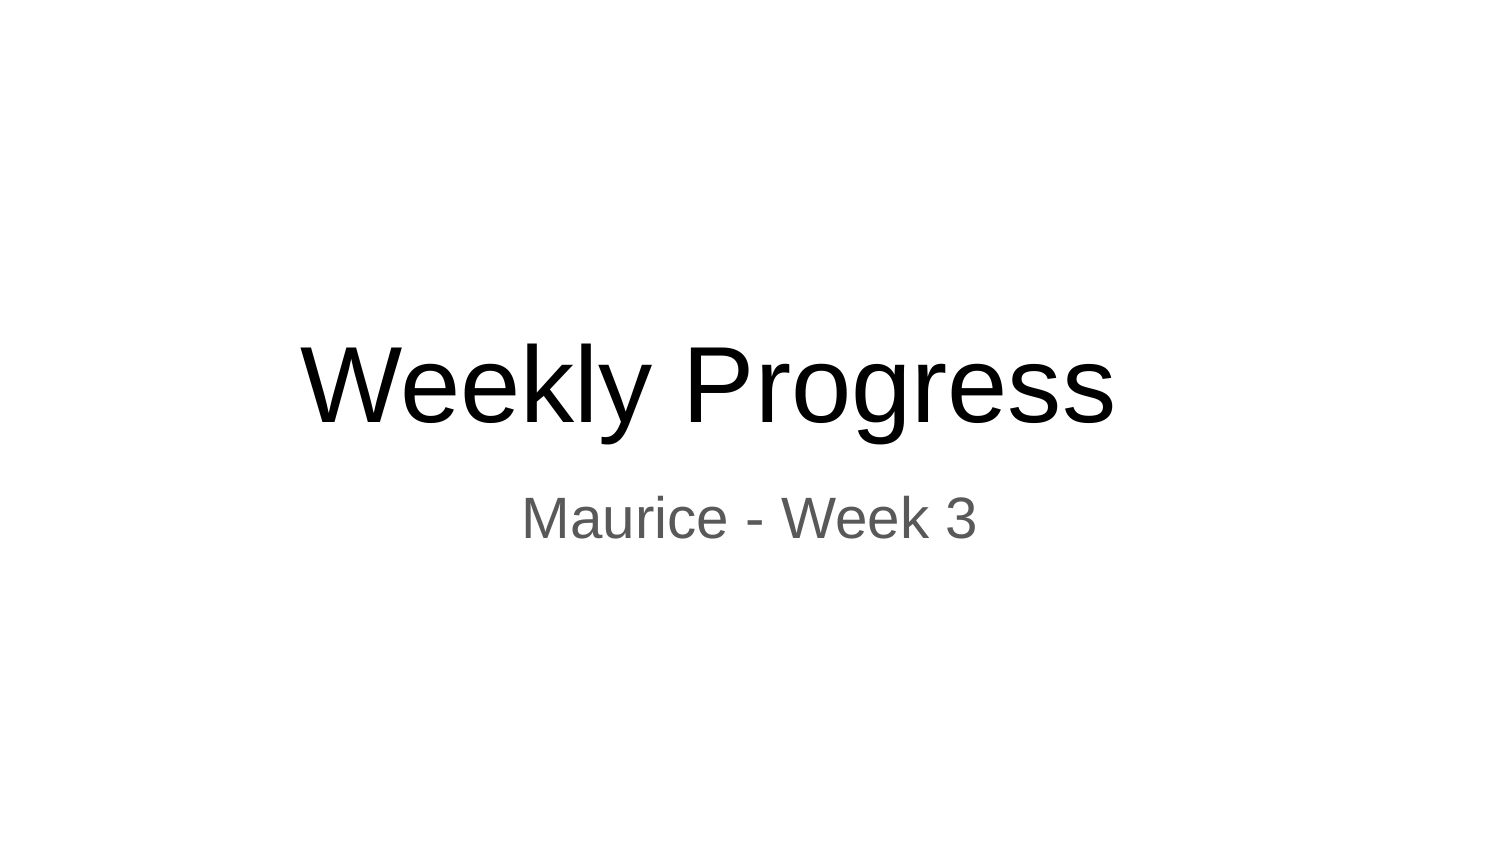

# Weekly Progress
Maurice - Week 3